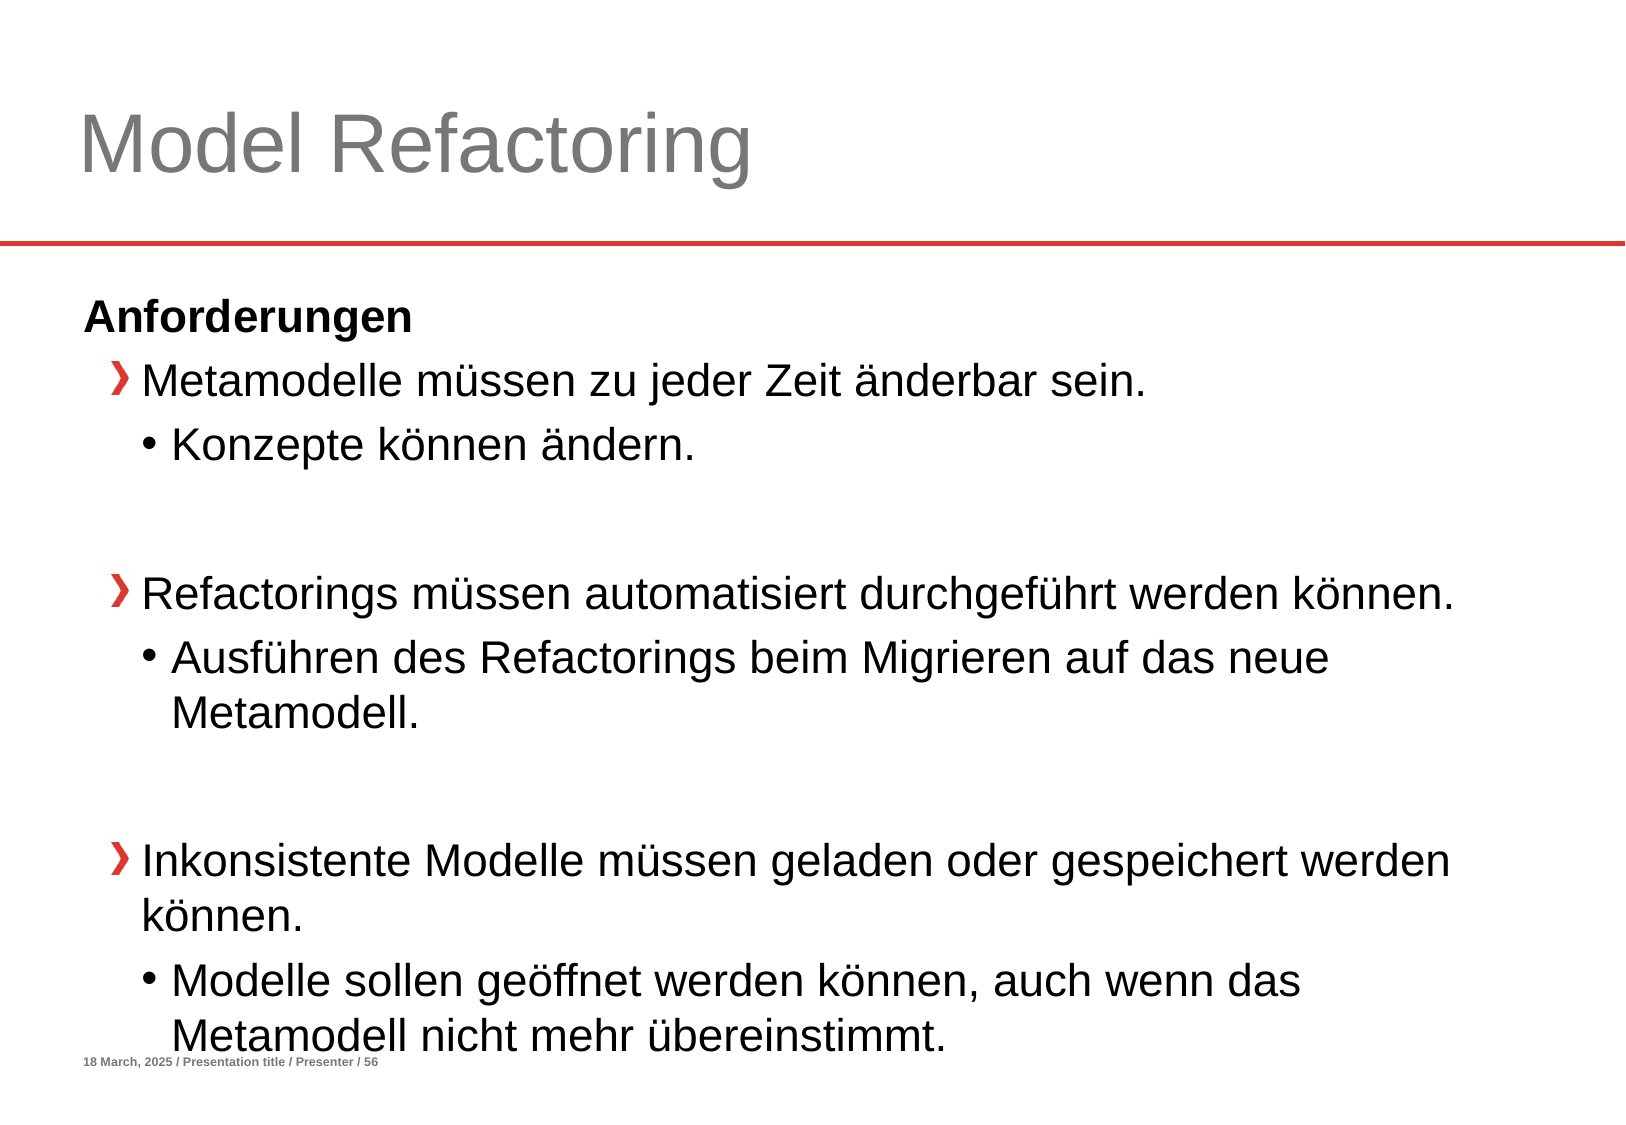

# Model Refactoring
Anforderungen
Metamodelle müssen zu jeder Zeit änderbar sein.
Konzepte können ändern.

Refactorings müssen automatisiert durchgeführt werden können.
Ausführen des Refactorings beim Migrieren auf das neue Metamodell.

Inkonsistente Modelle müssen geladen oder gespeichert werden können.
Modelle sollen geöffnet werden können, auch wenn das Metamodell nicht mehr übereinstimmt.